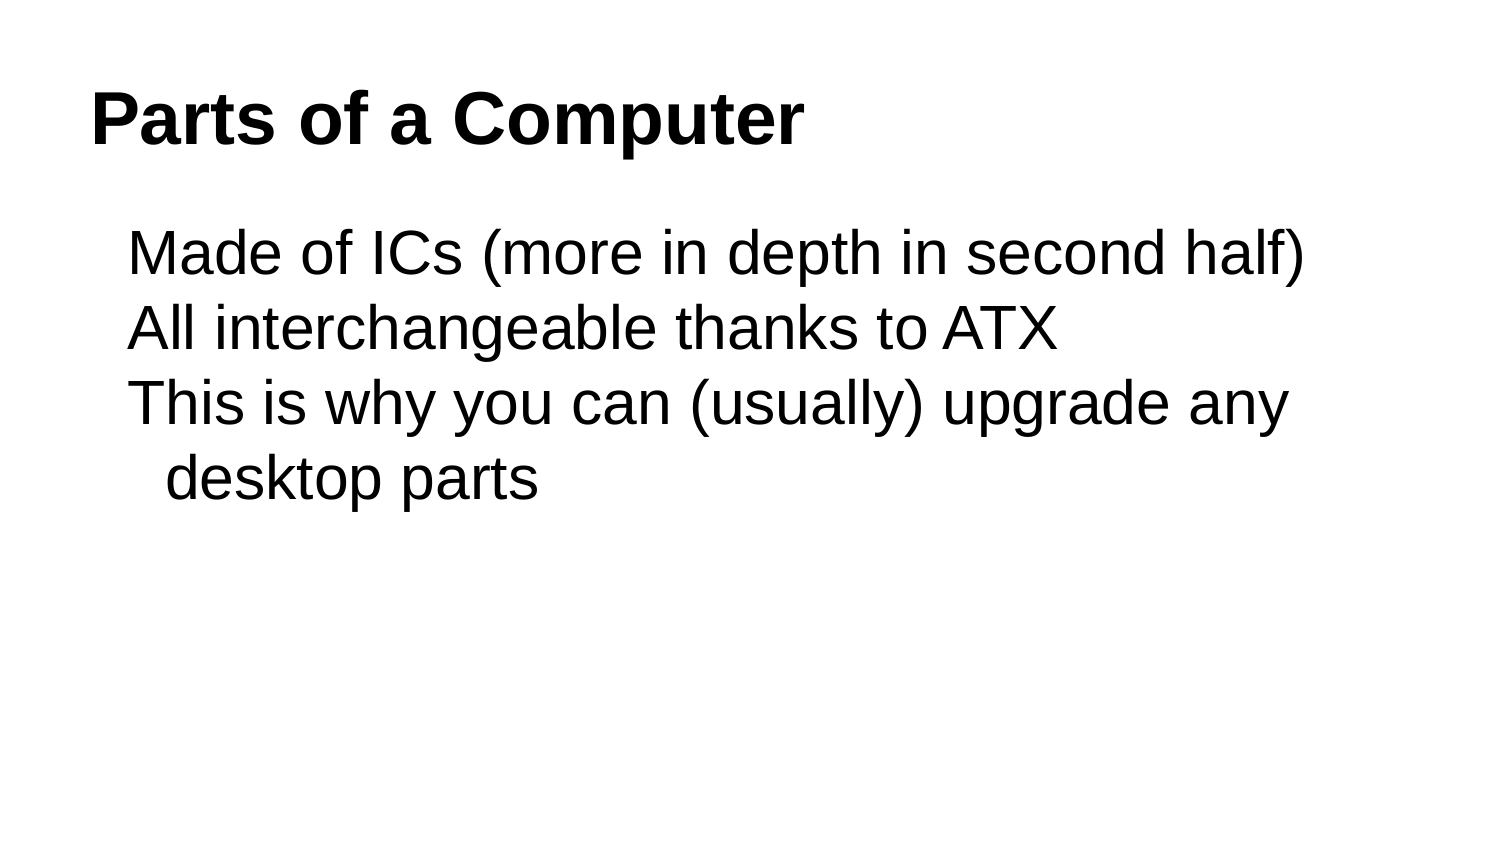

# Parts of a Computer
Made of ICs (more in depth in second half)
All interchangeable thanks to ATX
This is why you can (usually) upgrade any desktop parts